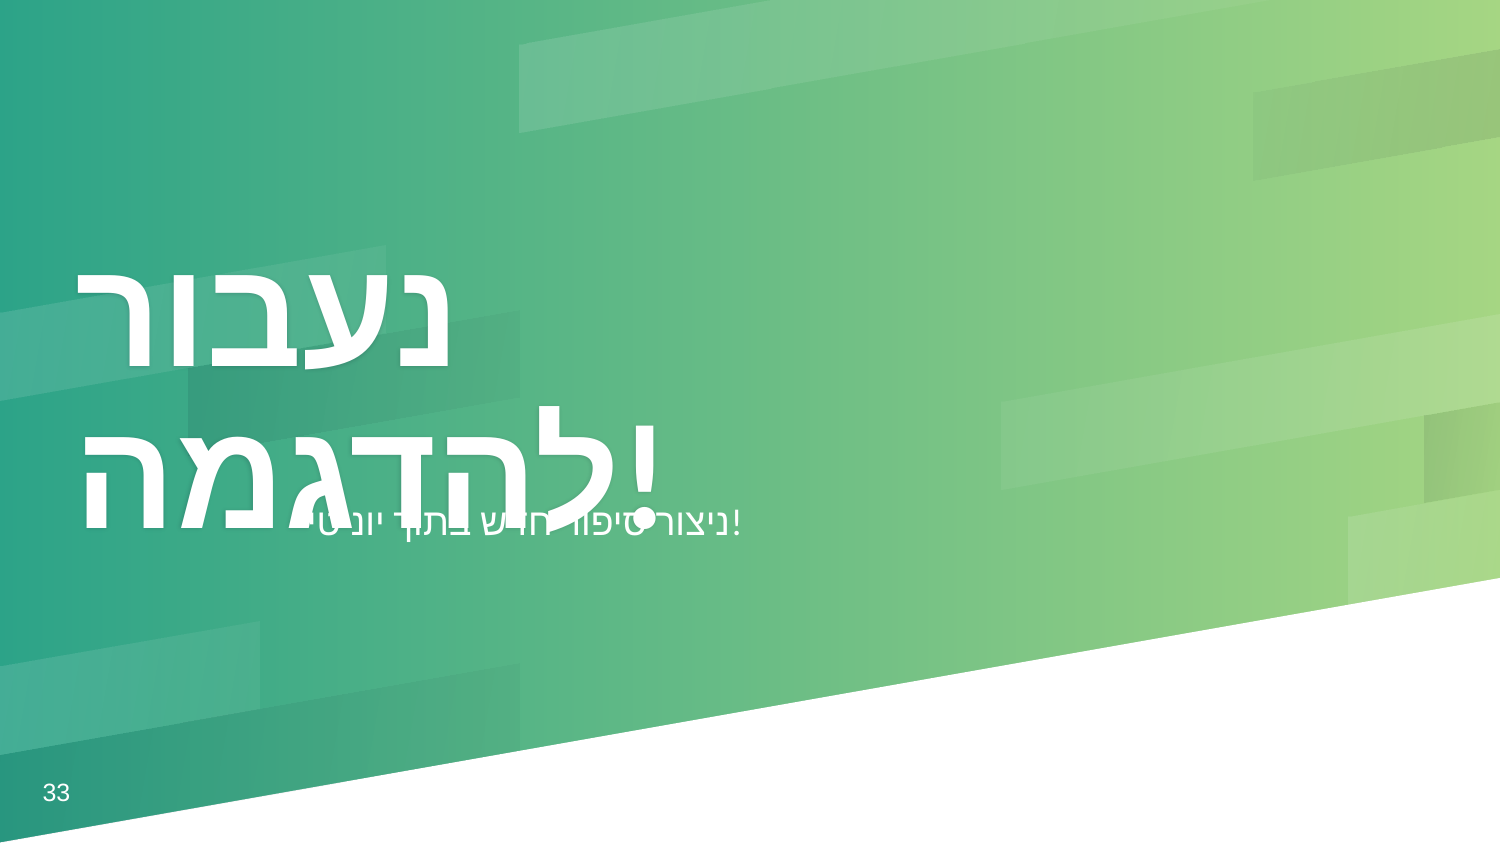

נעבור להדגמה!
ניצור סיפור חדש בתוך יוניטי!
33